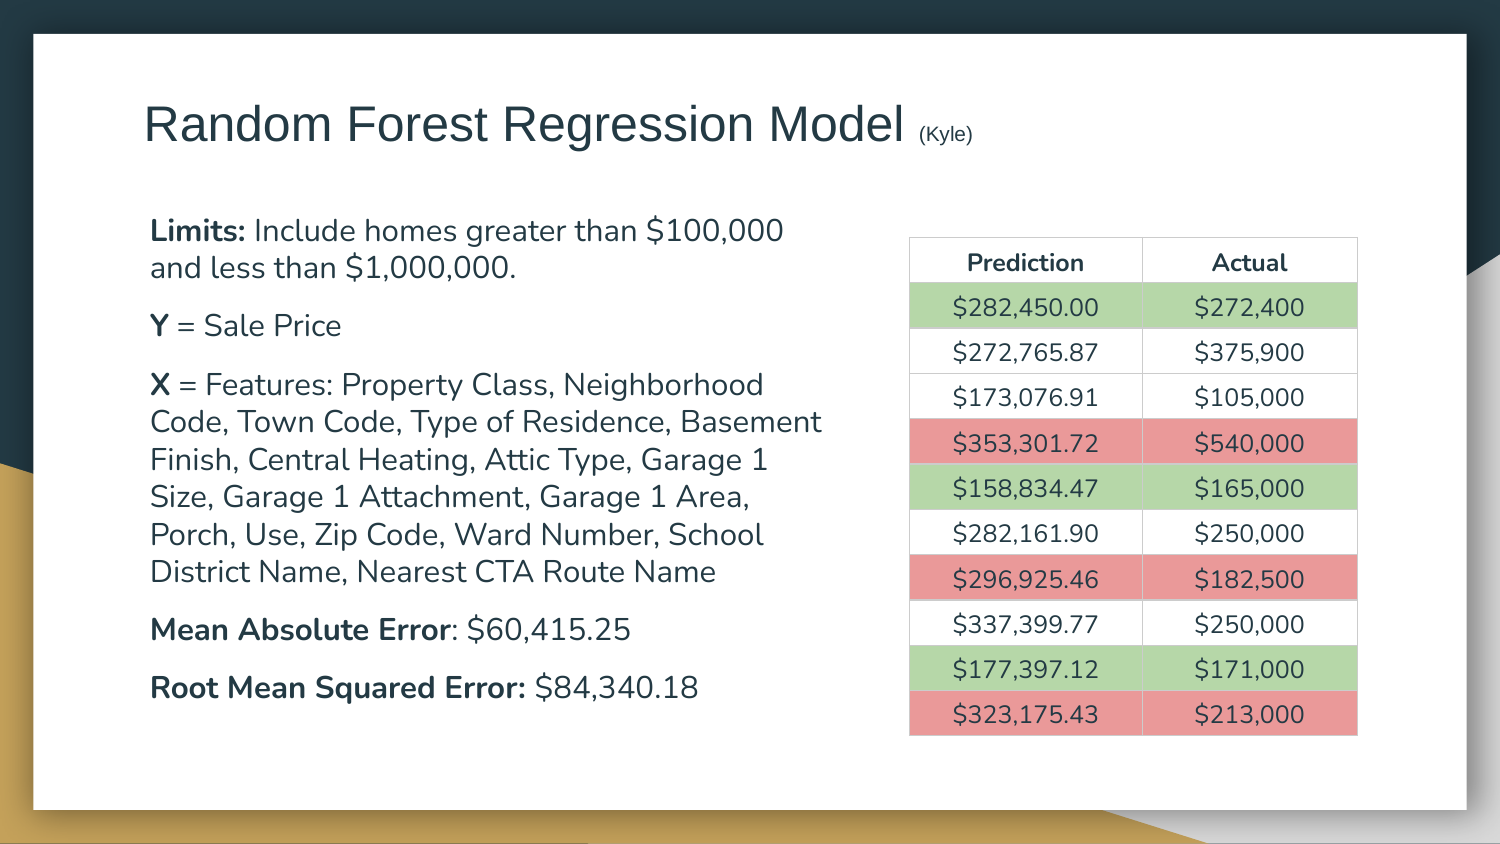

# Random Forest Regression Model (Kyle)
Limits: Include homes greater than $100,000 and less than $1,000,000.
Y = Sale Price
X = Features: Property Class, Neighborhood Code, Town Code, Type of Residence, Basement Finish, Central Heating, Attic Type, Garage 1 Size, Garage 1 Attachment, Garage 1 Area, Porch, Use, Zip Code, Ward Number, School District Name, Nearest CTA Route Name
Mean Absolute Error: $60,415.25
Root Mean Squared Error: $84,340.18

≈
| Prediction | Actual |
| --- | --- |
| $282,450.00 | $272,400 |
| $272,765.87 | $375,900 |
| $173,076.91 | $105,000 |
| $353,301.72 | $540,000 |
| $158,834.47 | $165,000 |
| $282,161.90 | $250,000 |
| $296,925.46 | $182,500 |
| $337,399.77 | $250,000 |
| $177,397.12 | $171,000 |
| $323,175.43 | $213,000 |